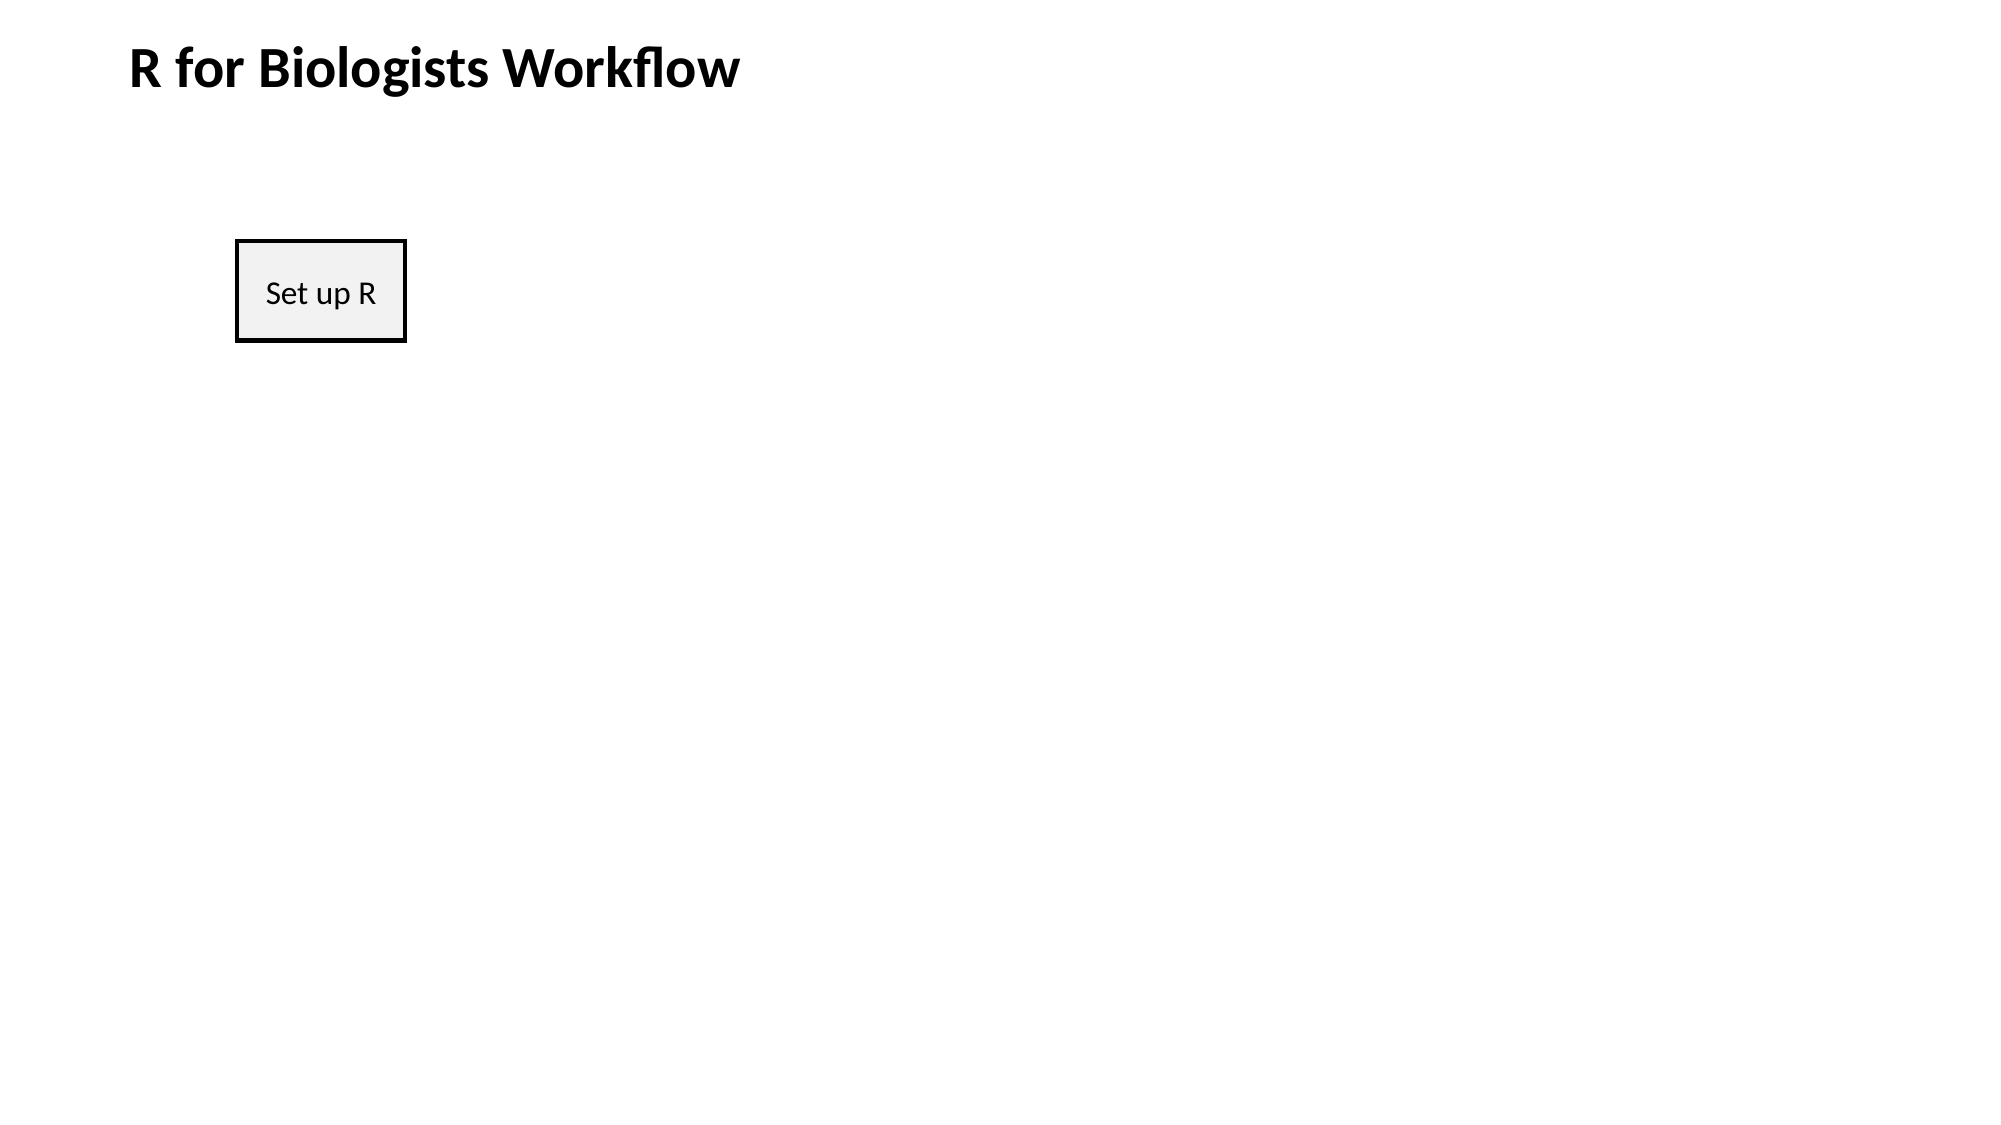

R for Biologists Workflow
Set up R